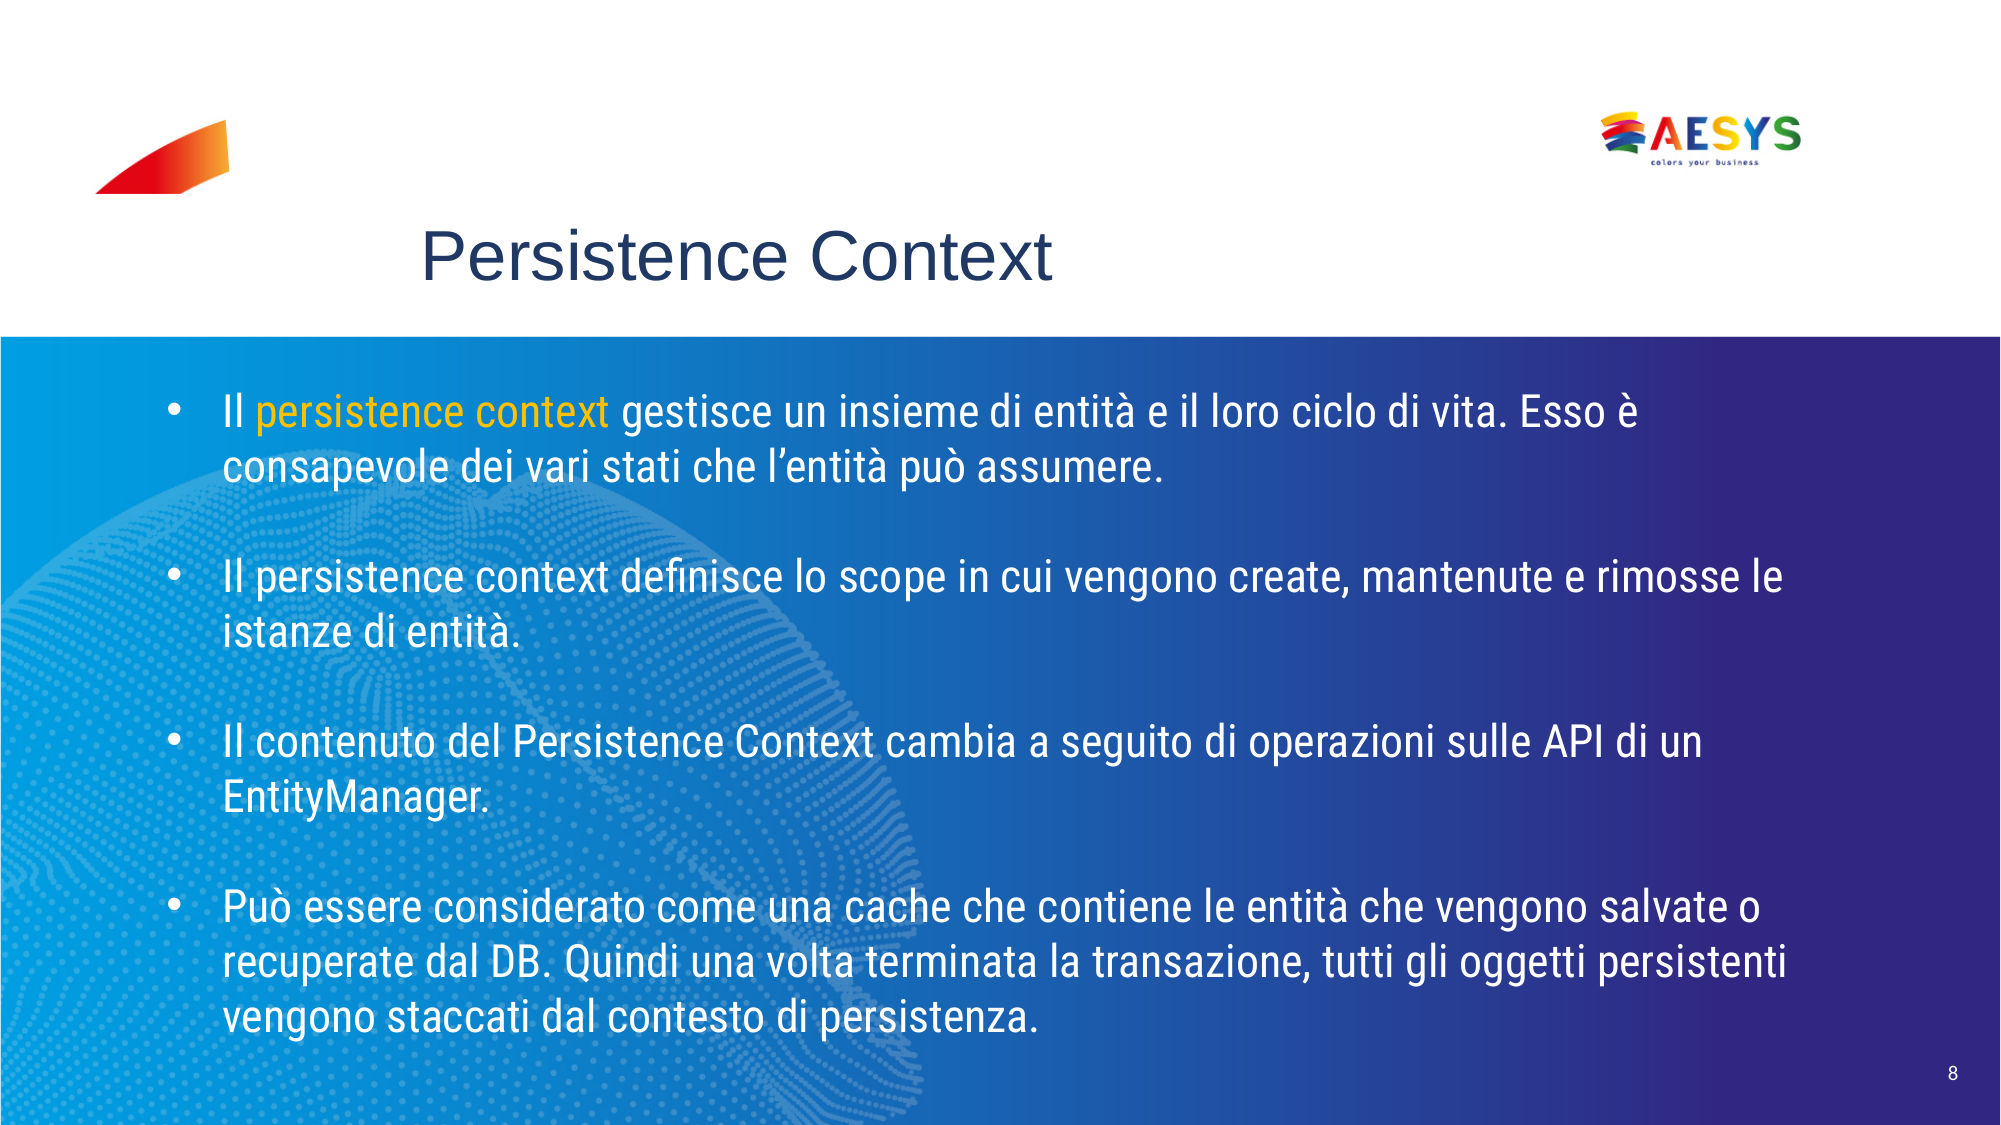

# Persistence Context
Il persistence context gestisce un insieme di entità e il loro ciclo di vita. Esso è consapevole dei vari stati che l’entità può assumere.

Il persistence context definisce lo scope in cui vengono create, mantenute e rimosse le istanze di entità.

Il contenuto del Persistence Context cambia a seguito di operazioni sulle API di un EntityManager.

Può essere considerato come una cache che contiene le entità che vengono salvate o recuperate dal DB. Quindi una volta terminata la transazione, tutti gli oggetti persistenti vengono staccati dal contesto di persistenza.
8